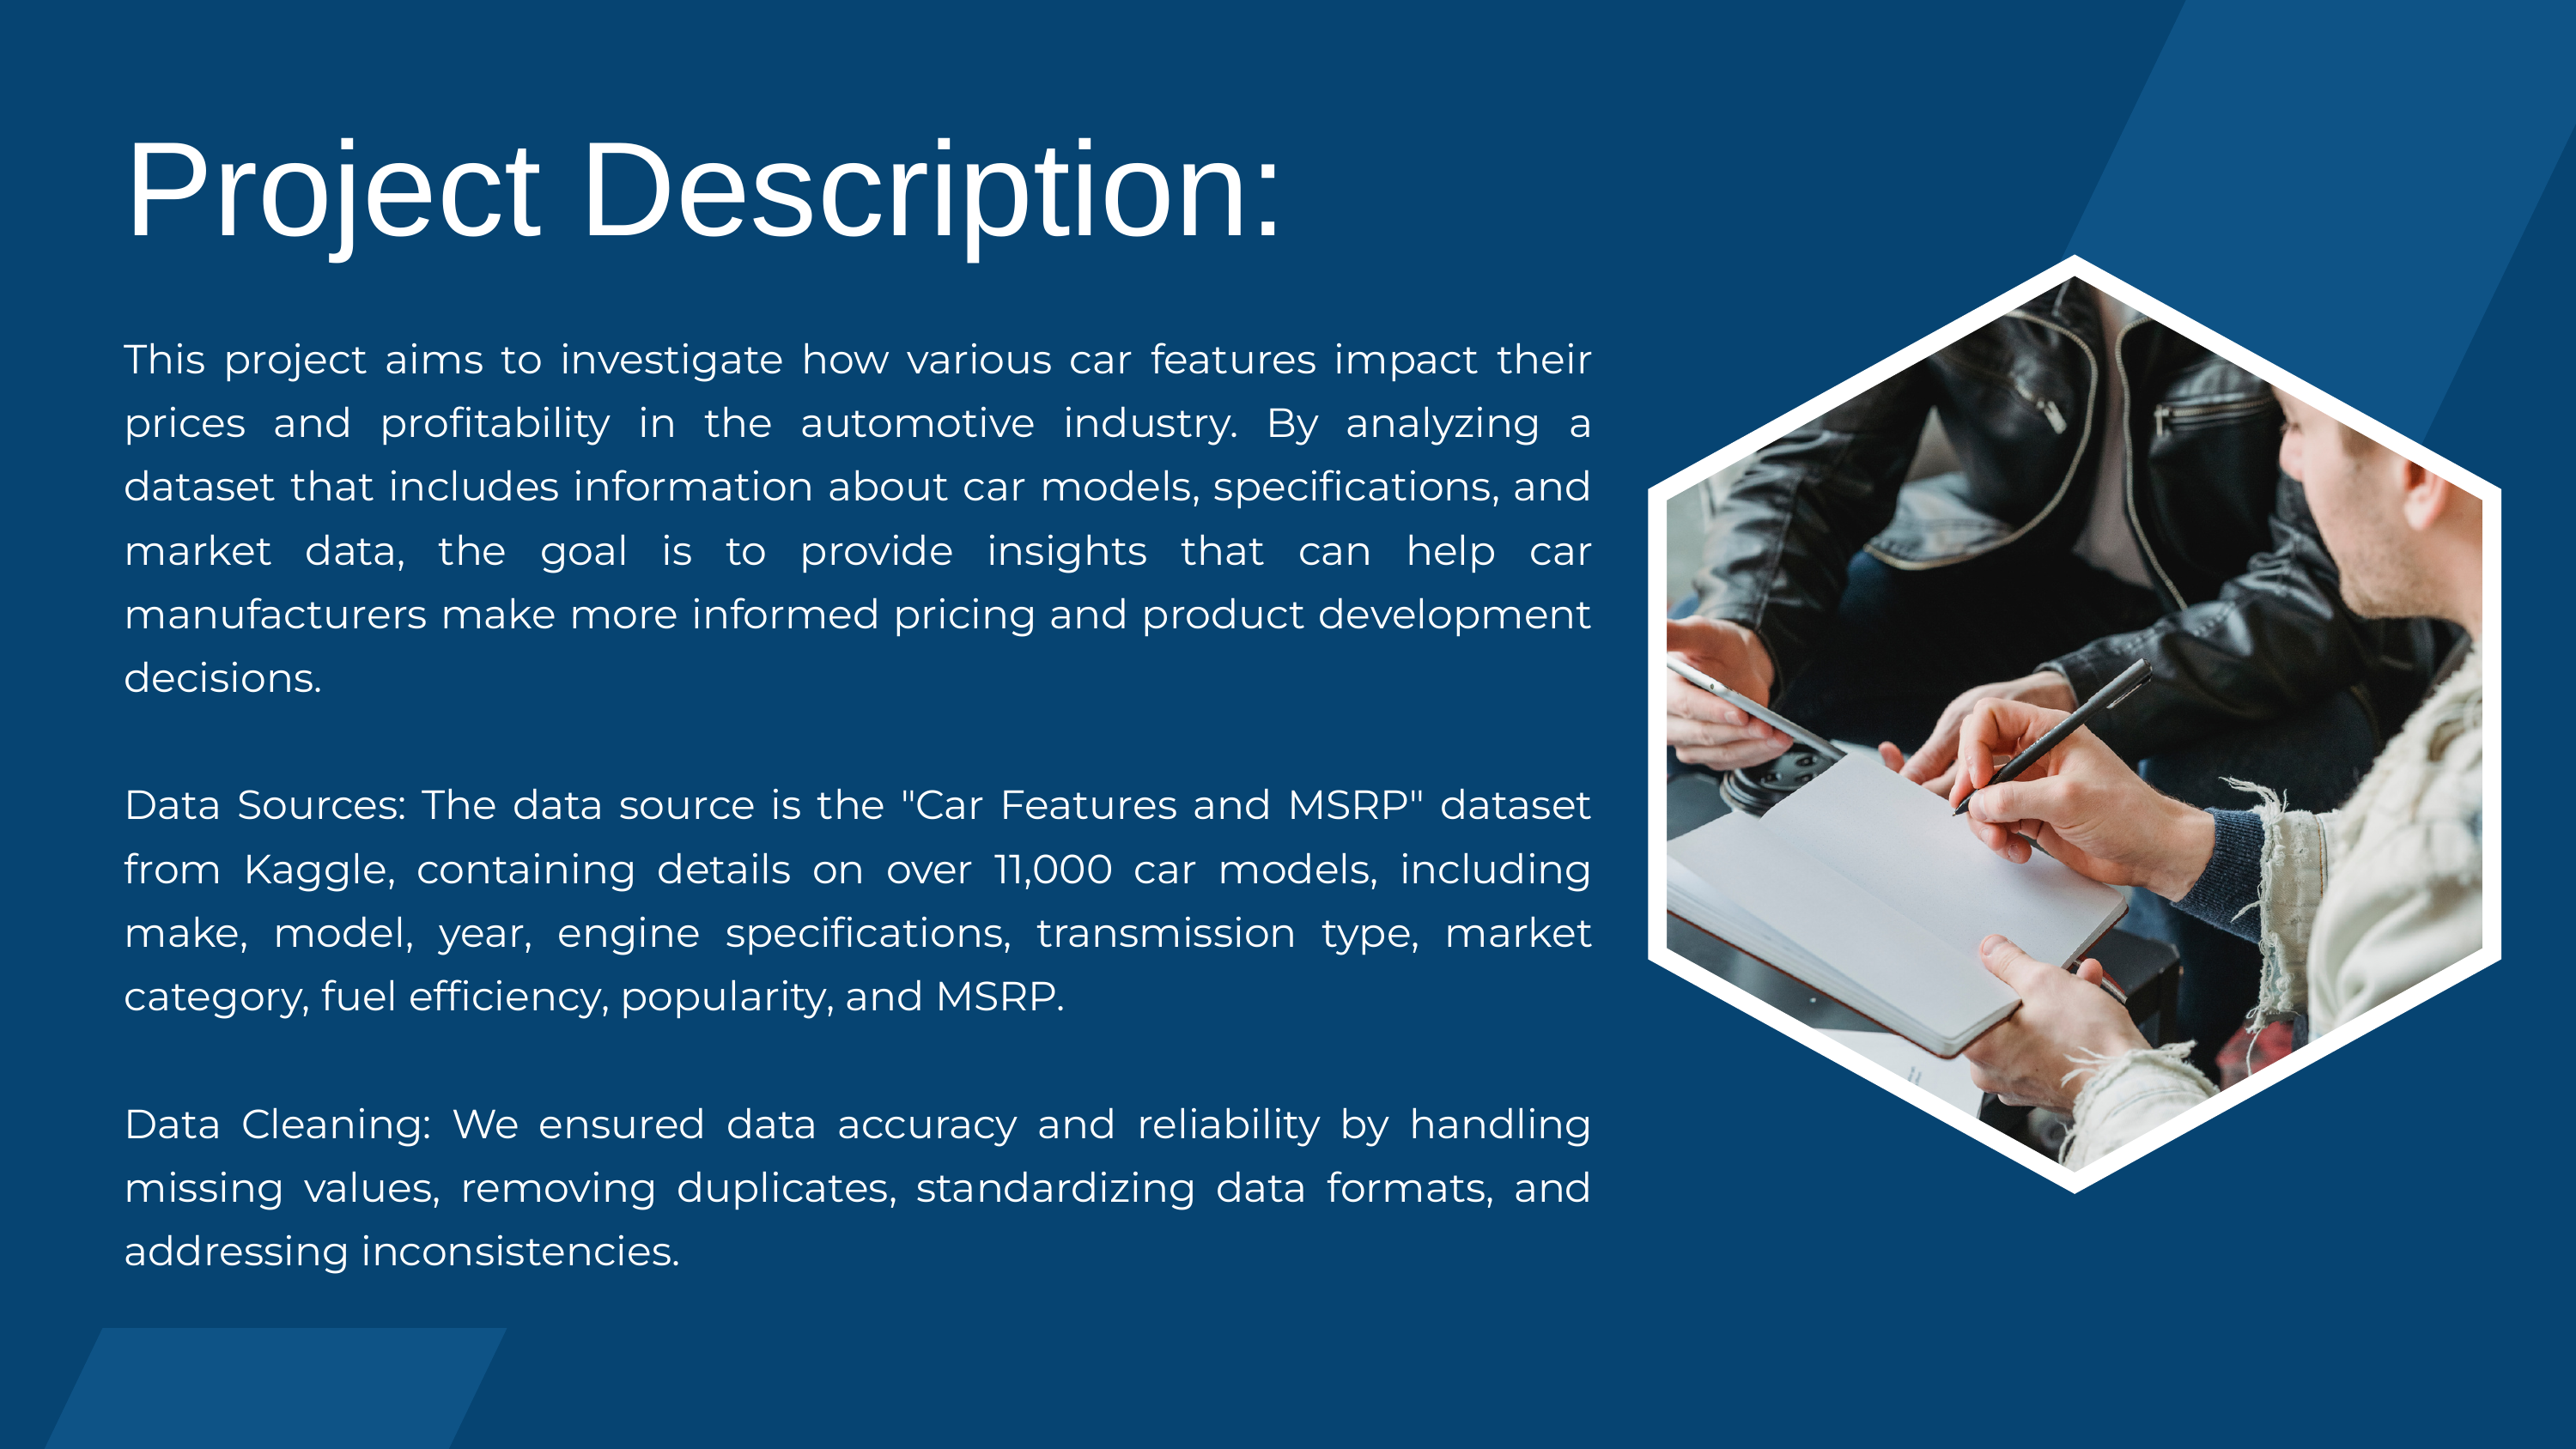

Project Description:

This project aims to investigate how various car features impact their prices and profitability in the automotive industry. By analyzing a dataset that includes information about car models, specifications, and market data, the goal is to provide insights that can help car manufacturers make more informed pricing and product development decisions.

Data Sources: The data source is the "Car Features and MSRP" dataset from Kaggle, containing details on over 11,000 car models, including make, model, year, engine specifications, transmission type, market category, fuel efficiency, popularity, and MSRP.

Data Cleaning: We ensured data accuracy and reliability by handling missing values, removing duplicates, standardizing data formats, and addressing inconsistencies.